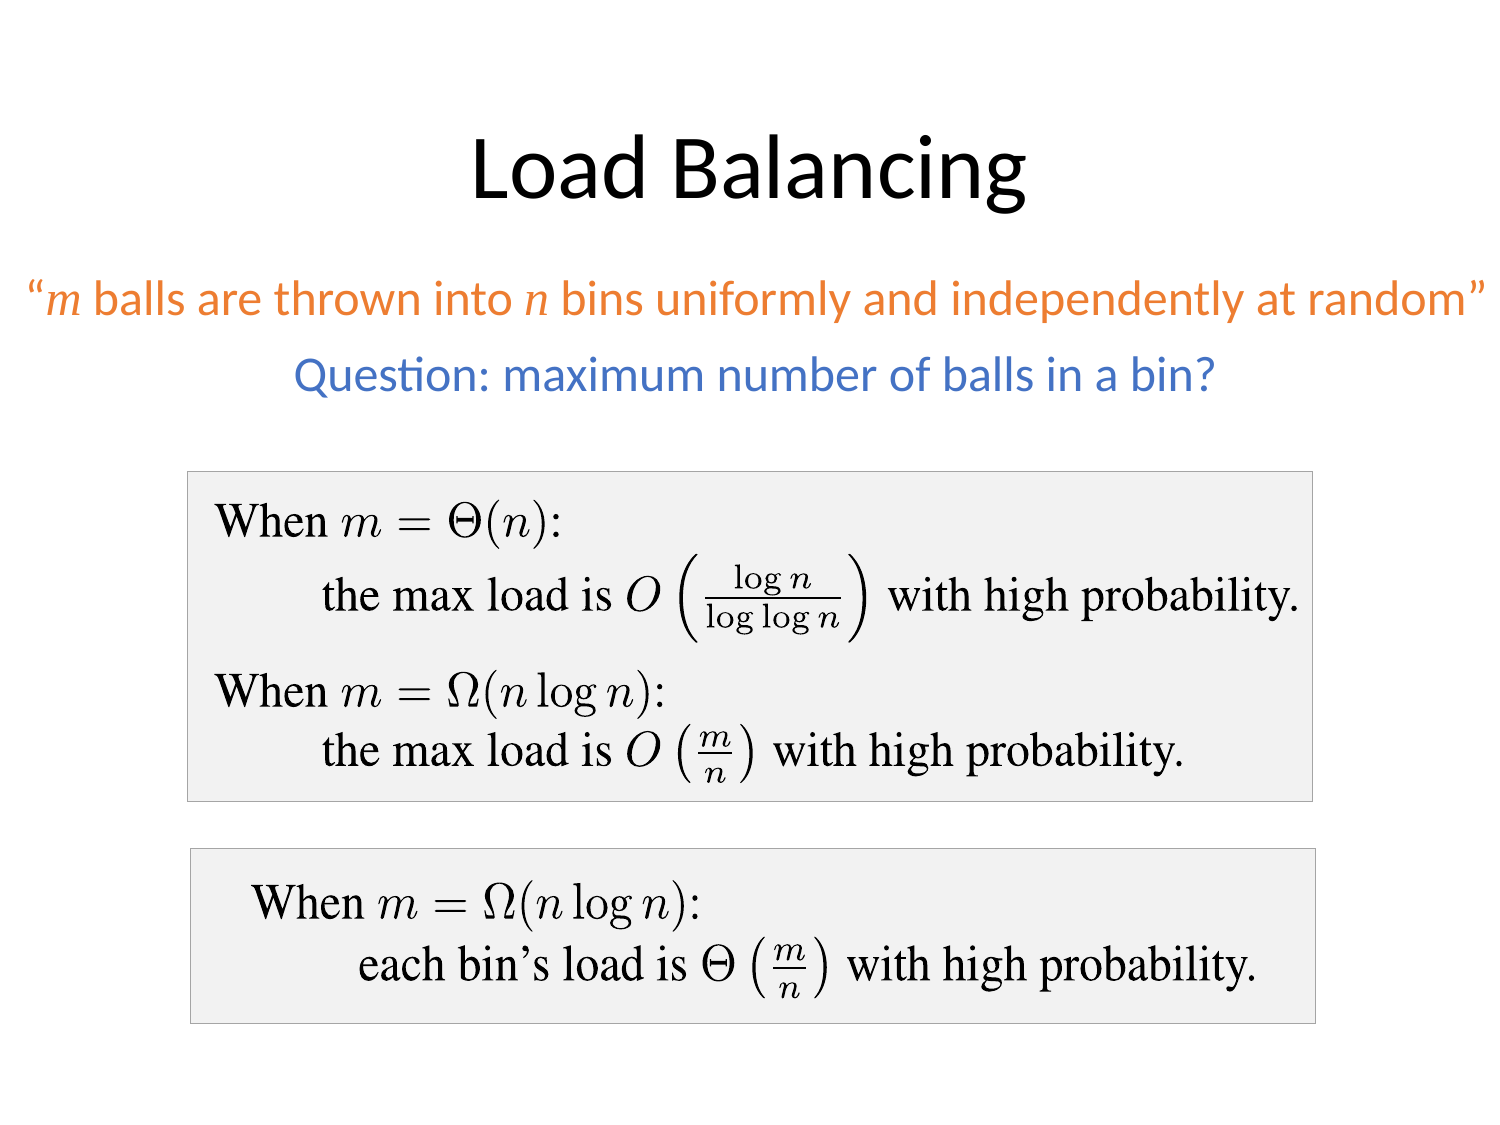

# Load Balancing
“m balls are thrown into n bins uniformly and independently at random”
Question: maximum number of balls in a bin?